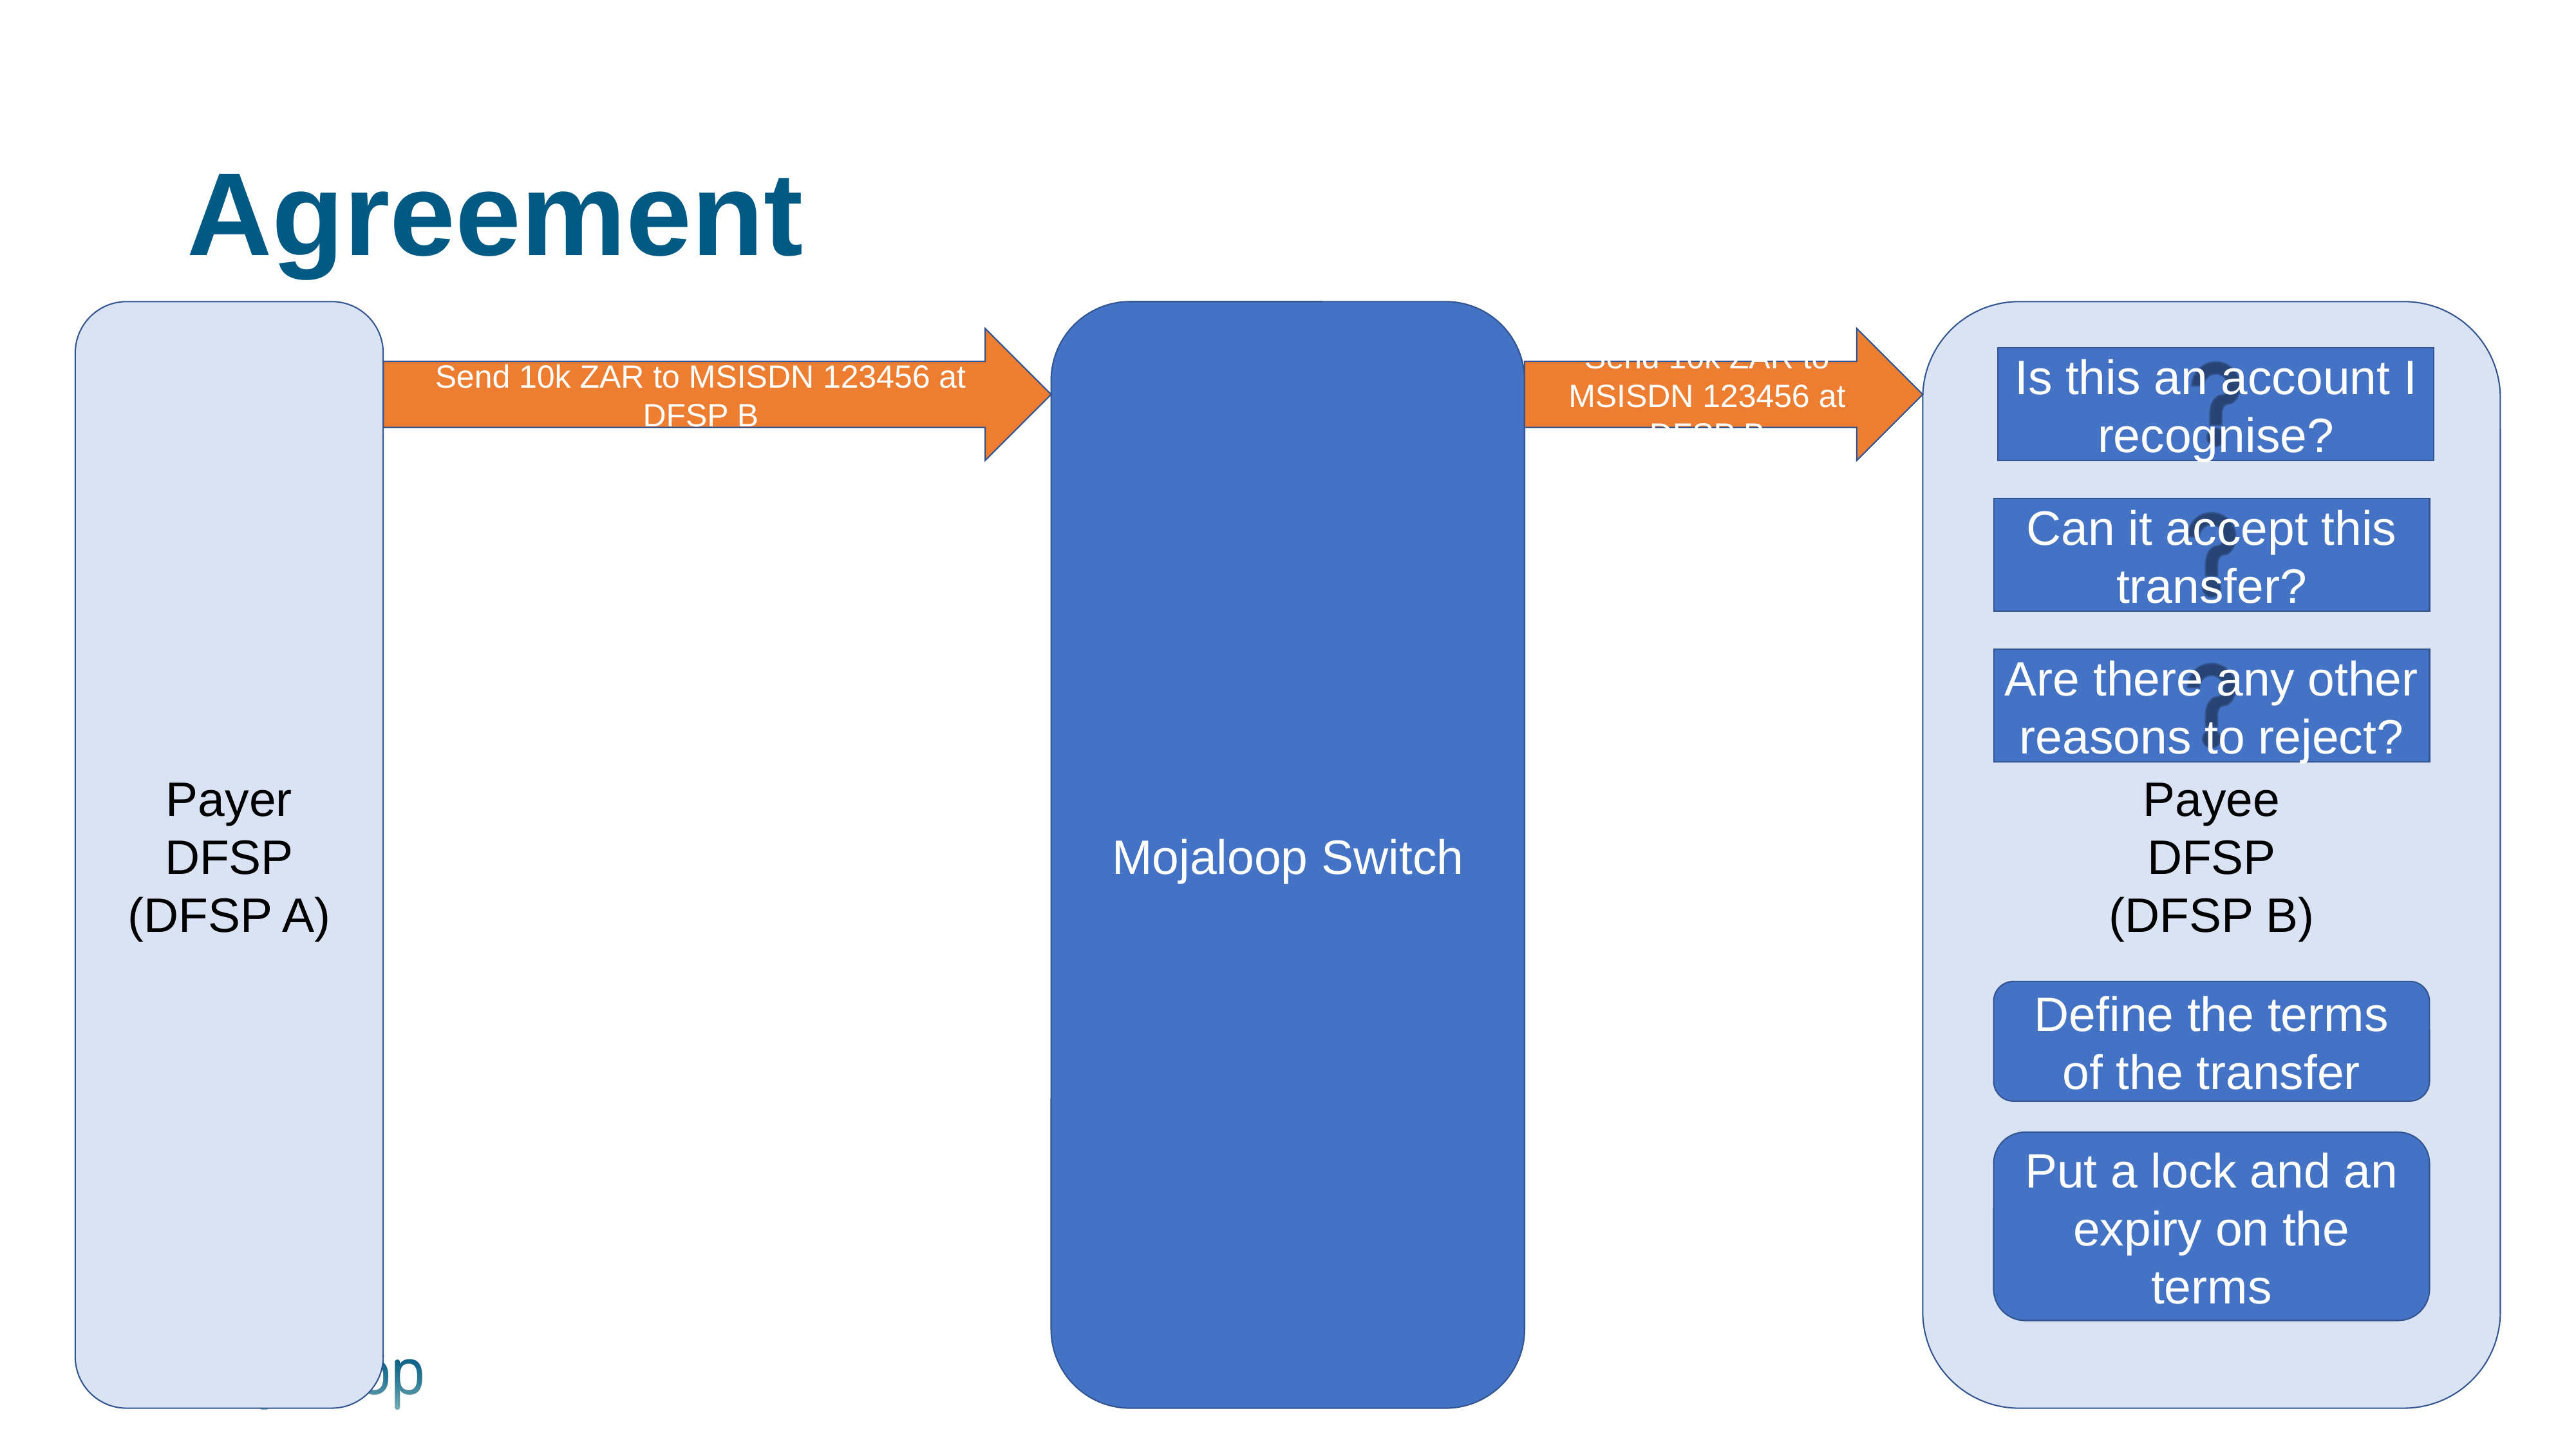

# Agreement
Payer
DFSP
(DFSP A)
Mojaloop Switch
Payee
DFSP
(DFSP B)
Send 10k ZAR to MSISDN 123456 at DFSP B
Send 10k ZAR to MSISDN 123456 at DFSP B
Is this an account I recognise?
Can it accept this transfer?
Are there any other reasons to reject?
Define the terms of the transfer
Put a lock and an expiry on the terms